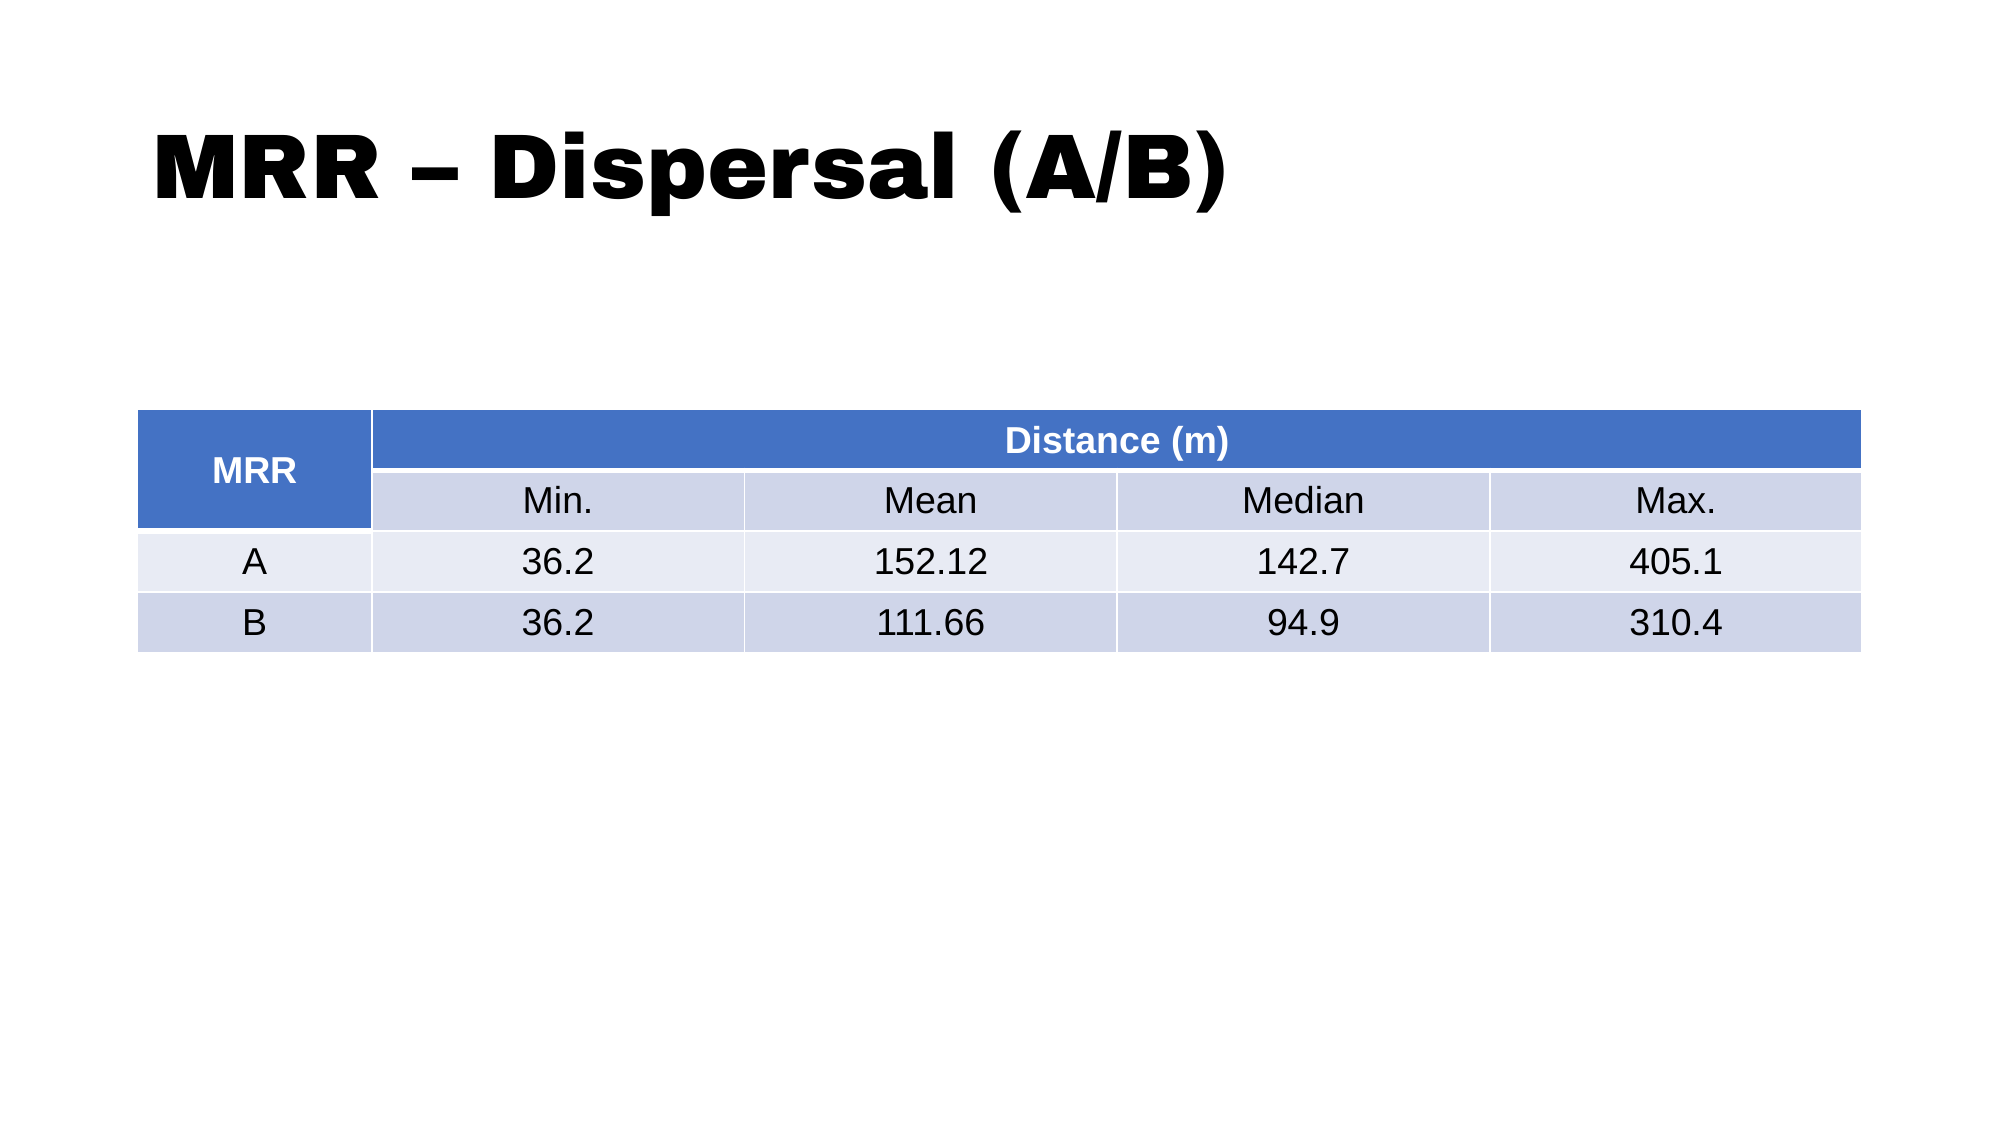

# MRR – Dispersal (A/B)
| MRR | Distance (m) |  |  |  |
| --- | --- | --- | --- | --- |
| MRR | Min. | Mean | Median | Max. |
| A | 36.2 | 152.12 | 142.7 | 405.1 |
| B | 36.2 | 111.66 | 94.9 | 310.4 |